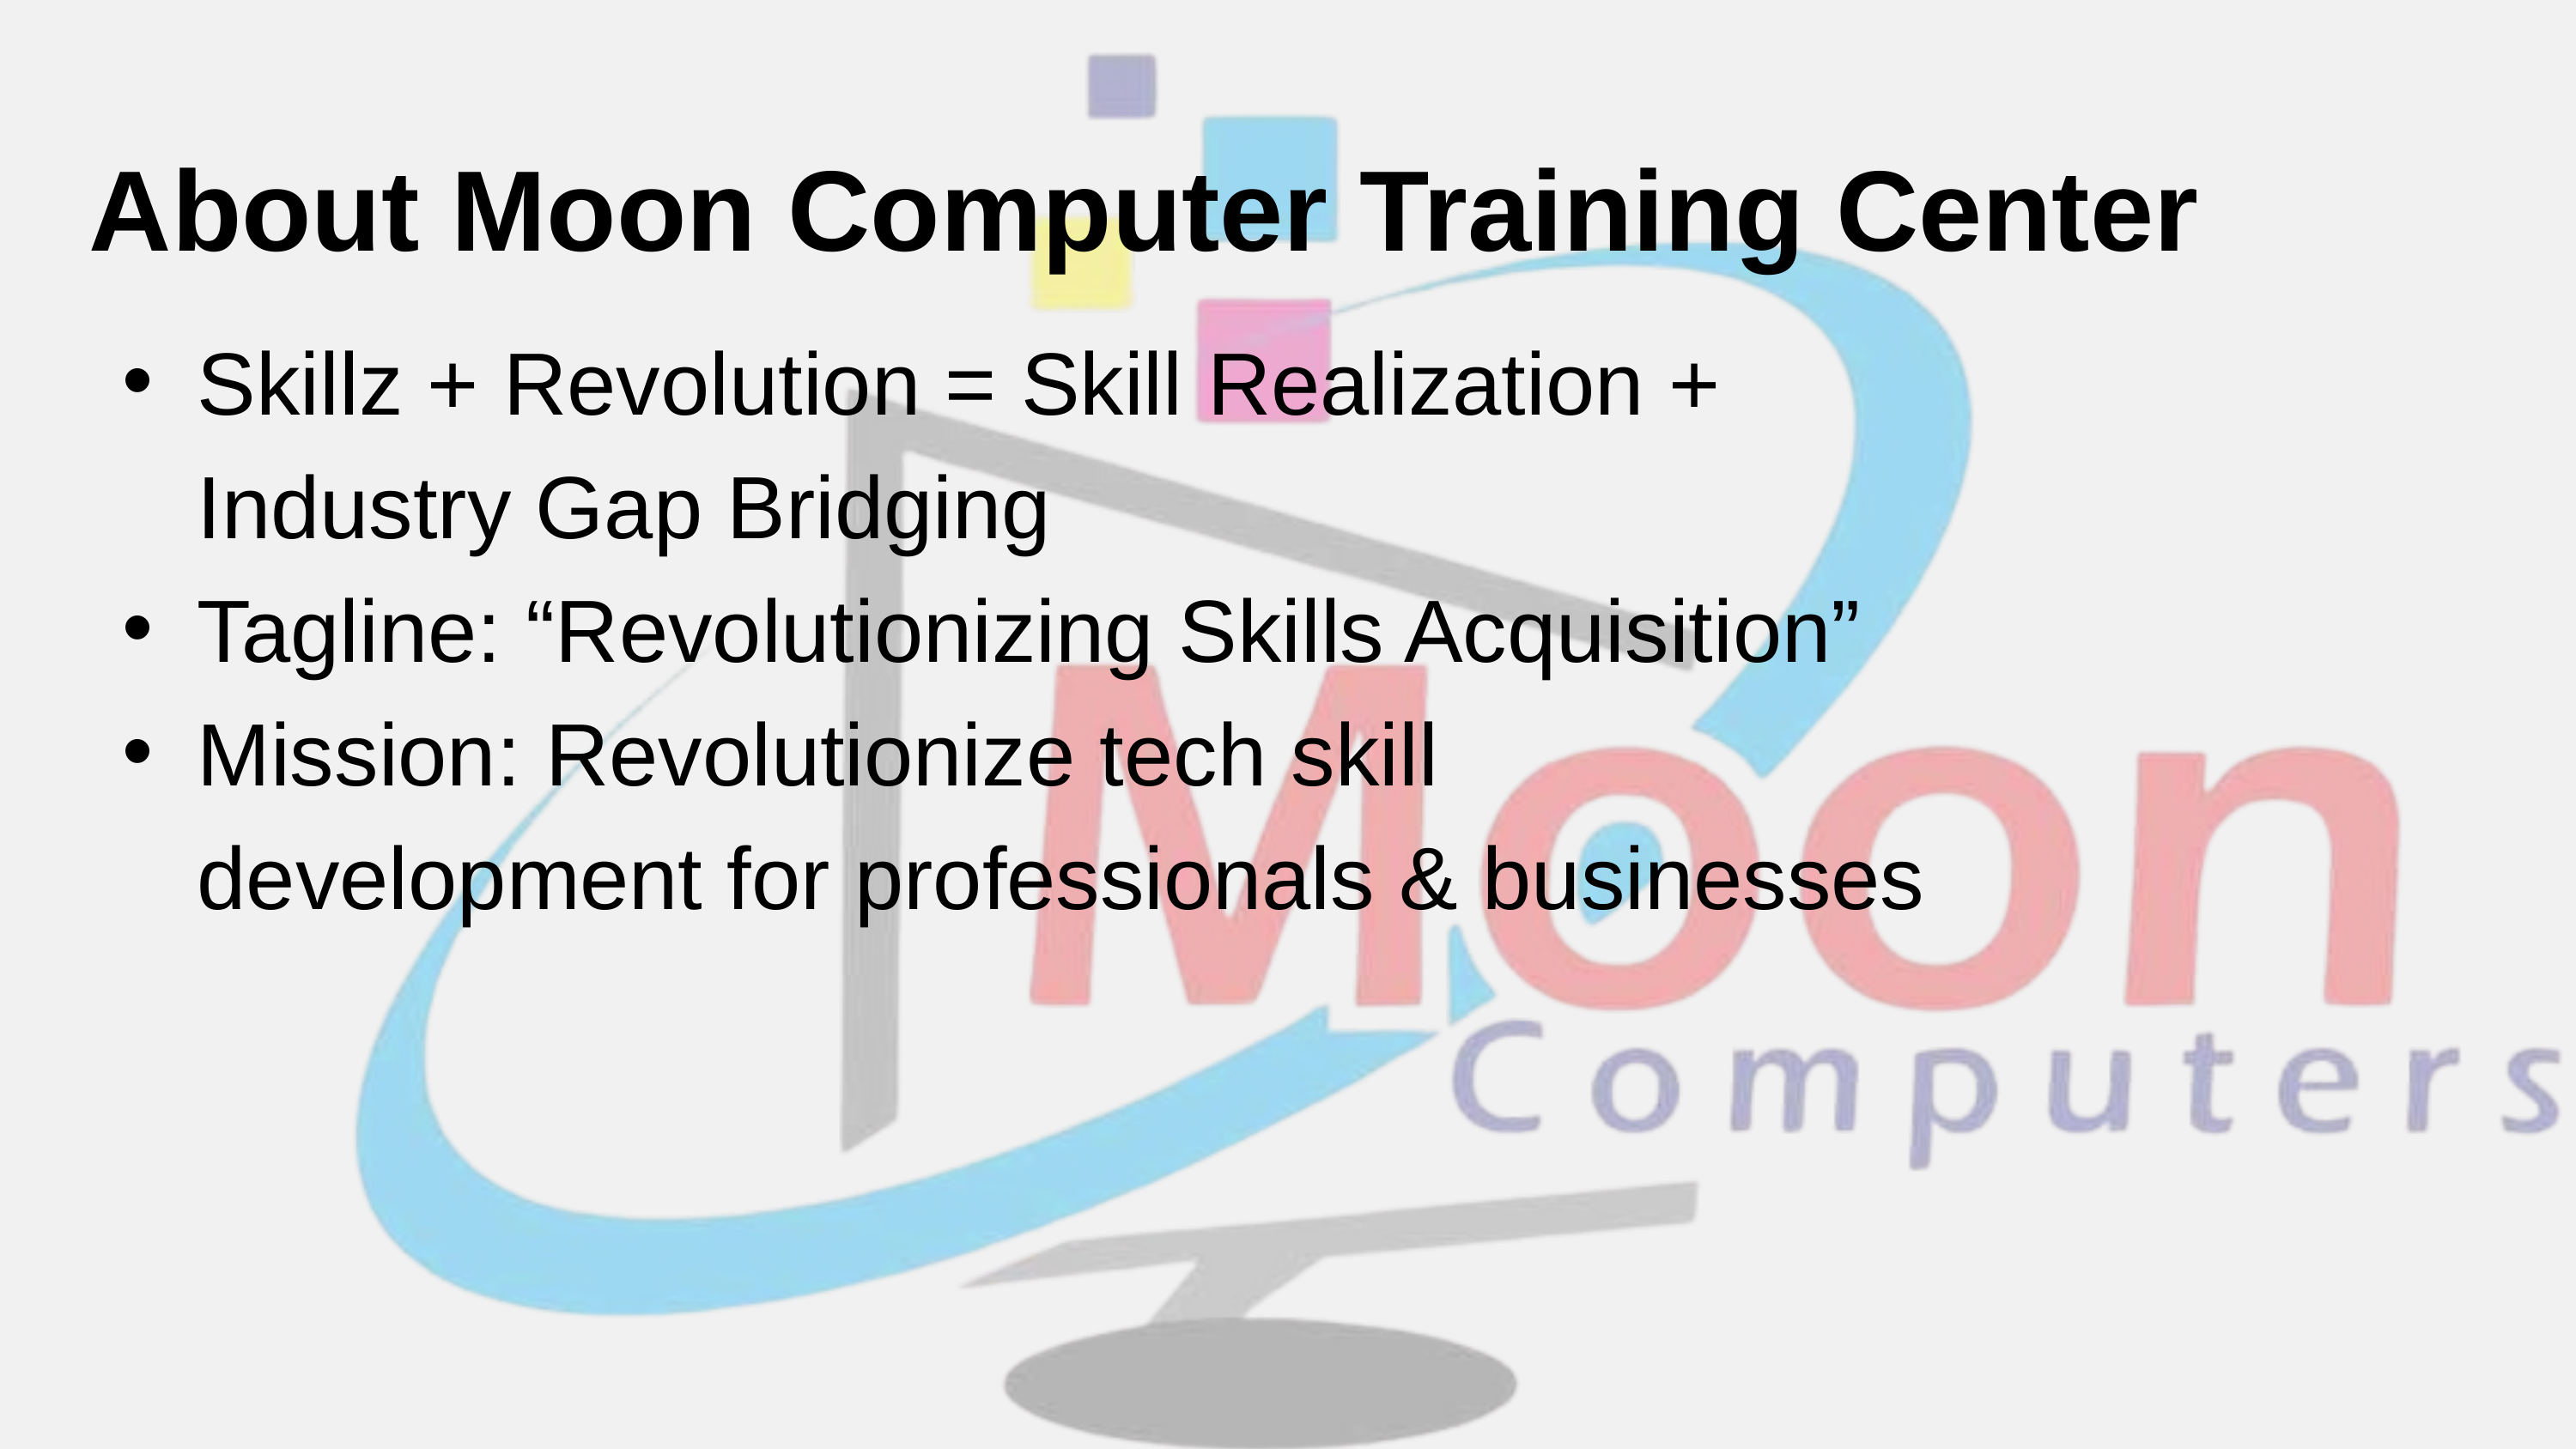

About Moon Computer Training Center
Skillz + Revolution = Skill Realization + Industry Gap Bridging
Tagline: “Revolutionizing Skills Acquisition”
Mission: Revolutionize tech skill development for professionals & businesses